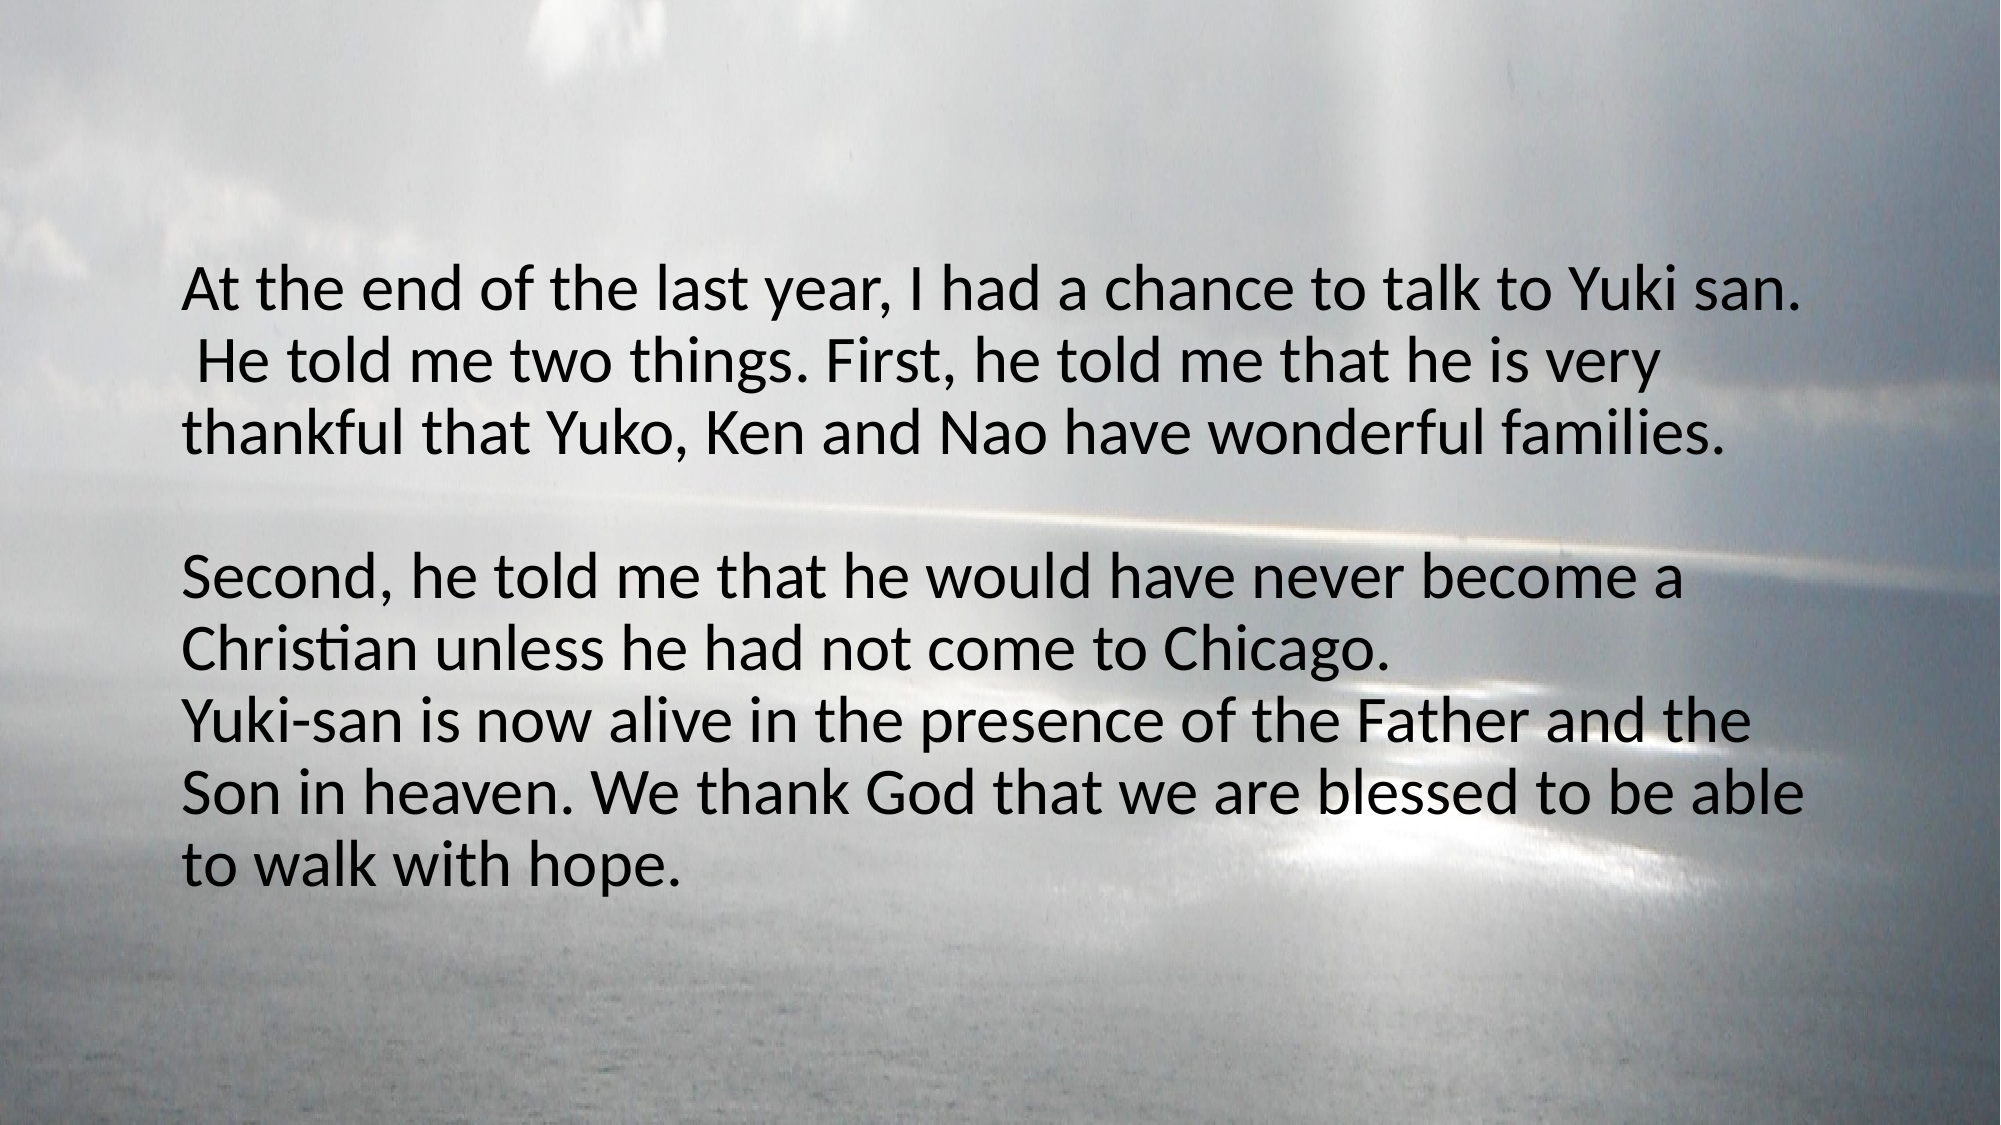

At the end of the last year, I had a chance to talk to Yuki san.  He told me two things. First, he told me that he is very thankful that Yuko, Ken and Nao have wonderful families.
Second, he told me that he would have never become a Christian unless he had not come to Chicago.
Yuki-san is now alive in the presence of the Father and the Son in heaven. We thank God that we are blessed to be able to walk with hope.